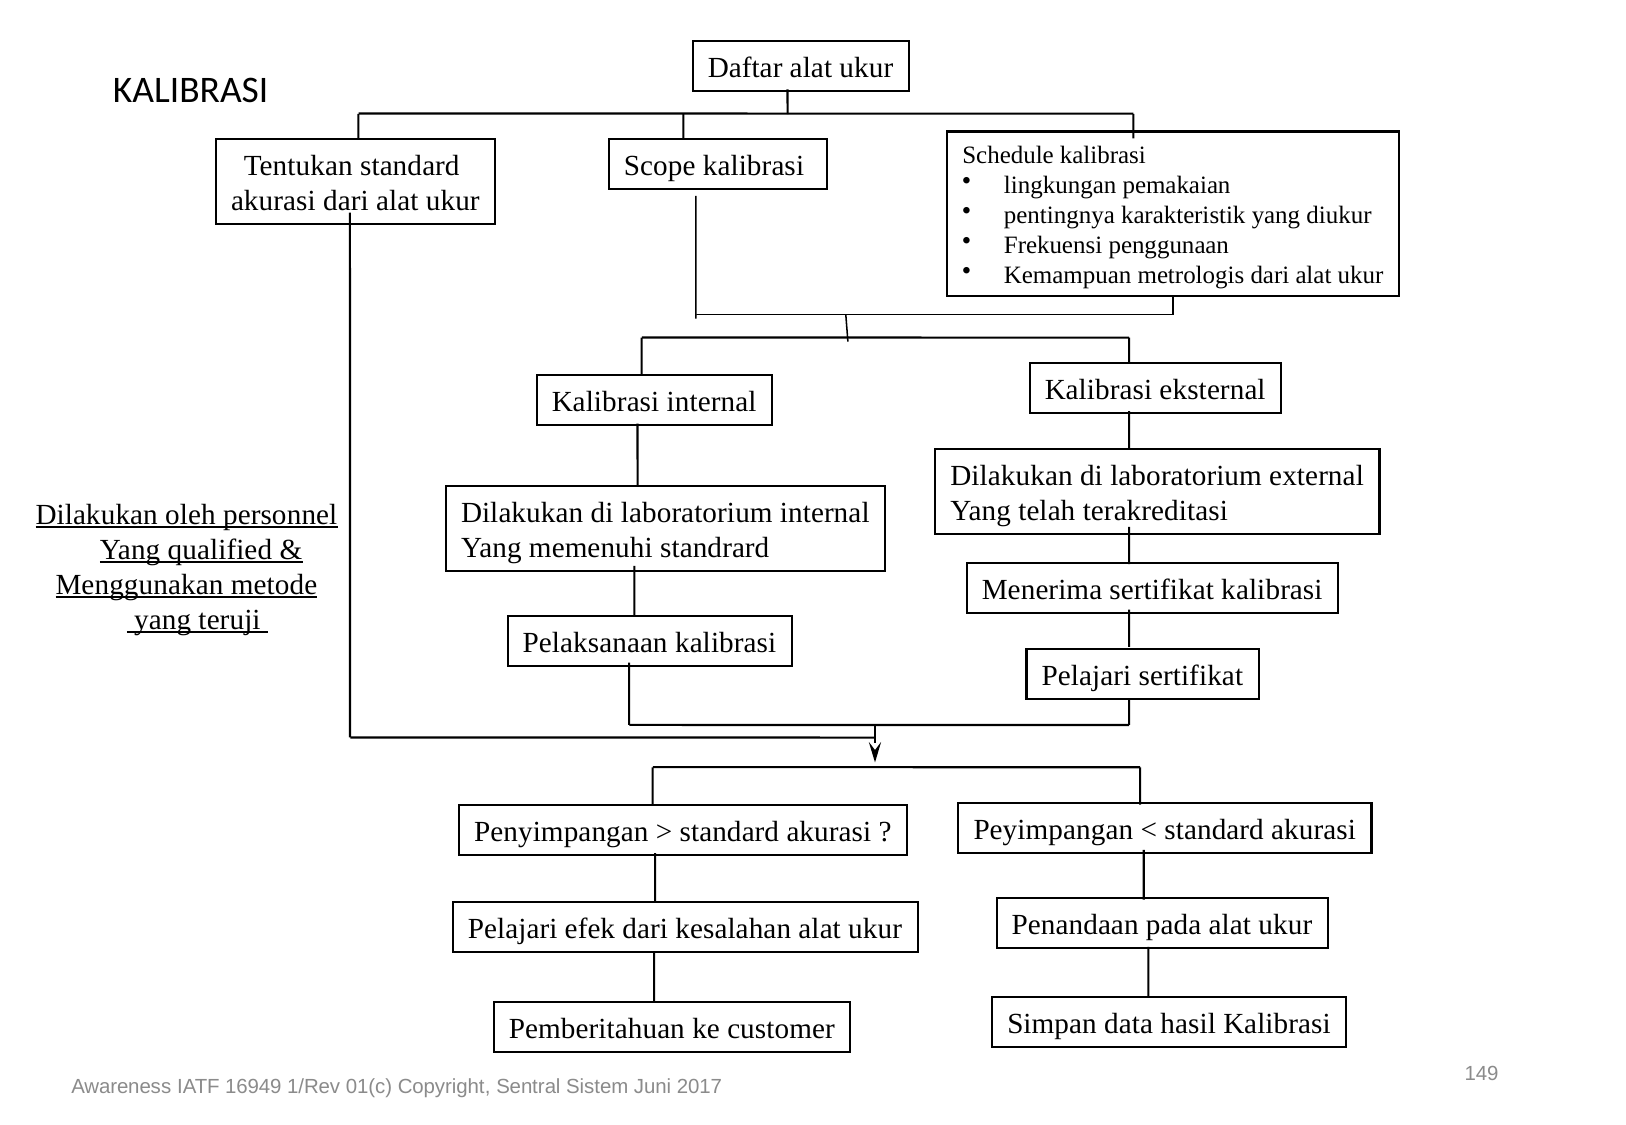

Daftar alat ukur
KALIBRASI

Schedule kalibrasi
 lingkungan pemakaian
 pentingnya karakteristik yang diukur
 Frekuensi penggunaan
 Kemampuan metrologis dari alat ukur
Tentukan standard
akurasi dari alat ukur
Scope kalibrasi

Kalibrasi eksternal
Kalibrasi internal

Dilakukan di laboratorium external
Yang telah terakreditasi
Dilakukan di laboratorium internal
Yang memenuhi standrard
Dilakukan oleh personnel
    Yang qualified &
Menggunakan metode
    yang teruji

Menerima sertifikat kalibrasi

Pelaksanaan kalibrasi
Pelajari sertifikat

Peyimpangan < standard akurasi
Penyimpangan > standard akurasi ?

Penandaan pada alat ukur
Pelajari efek dari kesalahan alat ukur

Simpan data hasil Kalibrasi
Pemberitahuan ke customer
149
Awareness IATF 16949 1/Rev 01(c) Copyright, Sentral Sistem Juni 2017